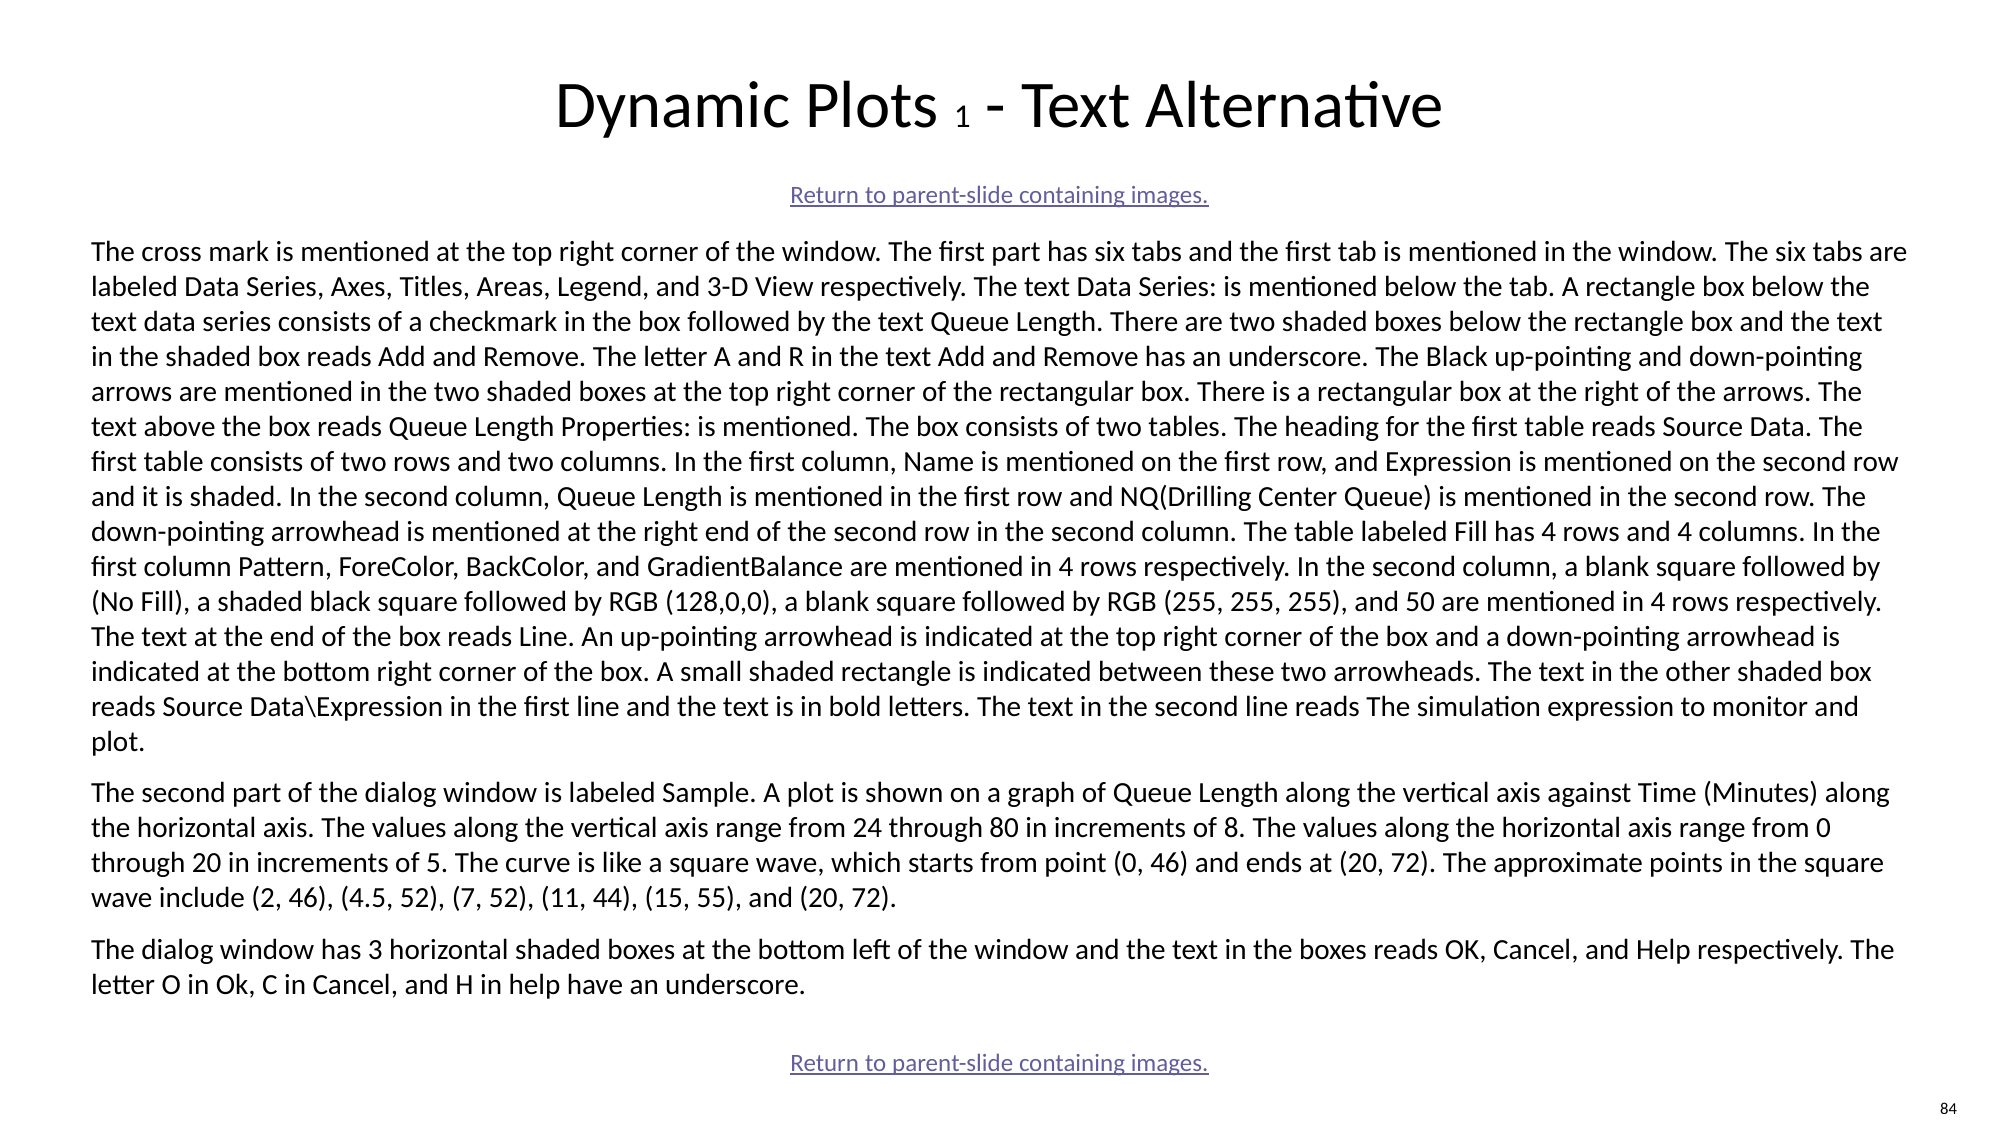

# Dynamic Plots 1 - Text Alternative
Return to parent-slide containing images.
The cross mark is mentioned at the top right corner of the window. The first part has six tabs and the first tab is mentioned in the window. The six tabs are labeled Data Series, Axes, Titles, Areas, Legend, and 3-D View respectively. The text Data Series: is mentioned below the tab. A rectangle box below the text data series consists of a checkmark in the box followed by the text Queue Length. There are two shaded boxes below the rectangle box and the text in the shaded box reads Add and Remove. The letter A and R in the text Add and Remove has an underscore. The Black up-pointing and down-pointing arrows are mentioned in the two shaded boxes at the top right corner of the rectangular box. There is a rectangular box at the right of the arrows. The text above the box reads Queue Length Properties: is mentioned. The box consists of two tables. The heading for the first table reads Source Data. The first table consists of two rows and two columns. In the first column, Name is mentioned on the first row, and Expression is mentioned on the second row and it is shaded. In the second column, Queue Length is mentioned in the first row and NQ(Drilling Center Queue) is mentioned in the second row. The down-pointing arrowhead is mentioned at the right end of the second row in the second column. The table labeled Fill has 4 rows and 4 columns. In the first column Pattern, ForeColor, BackColor, and GradientBalance are mentioned in 4 rows respectively. In the second column, a blank square followed by (No Fill), a shaded black square followed by RGB (128,0,0), a blank square followed by RGB (255, 255, 255), and 50 are mentioned in 4 rows respectively. The text at the end of the box reads Line. An up-pointing arrowhead is indicated at the top right corner of the box and a down-pointing arrowhead is indicated at the bottom right corner of the box. A small shaded rectangle is indicated between these two arrowheads. The text in the other shaded box reads Source Data\Expression in the first line and the text is in bold letters. The text in the second line reads The simulation expression to monitor and plot.
The second part of the dialog window is labeled Sample. A plot is shown on a graph of Queue Length along the vertical axis against Time (Minutes) along the horizontal axis. The values along the vertical axis range from 24 through 80 in increments of 8. The values along the horizontal axis range from 0 through 20 in increments of 5. The curve is like a square wave, which starts from point (0, 46) and ends at (20, 72). The approximate points in the square wave include (2, 46), (4.5, 52), (7, 52), (11, 44), (15, 55), and (20, 72).
The dialog window has 3 horizontal shaded boxes at the bottom left of the window and the text in the boxes reads OK, Cancel, and Help respectively. The letter O in Ok, C in Cancel, and H in help have an underscore.
Return to parent-slide containing images.
84